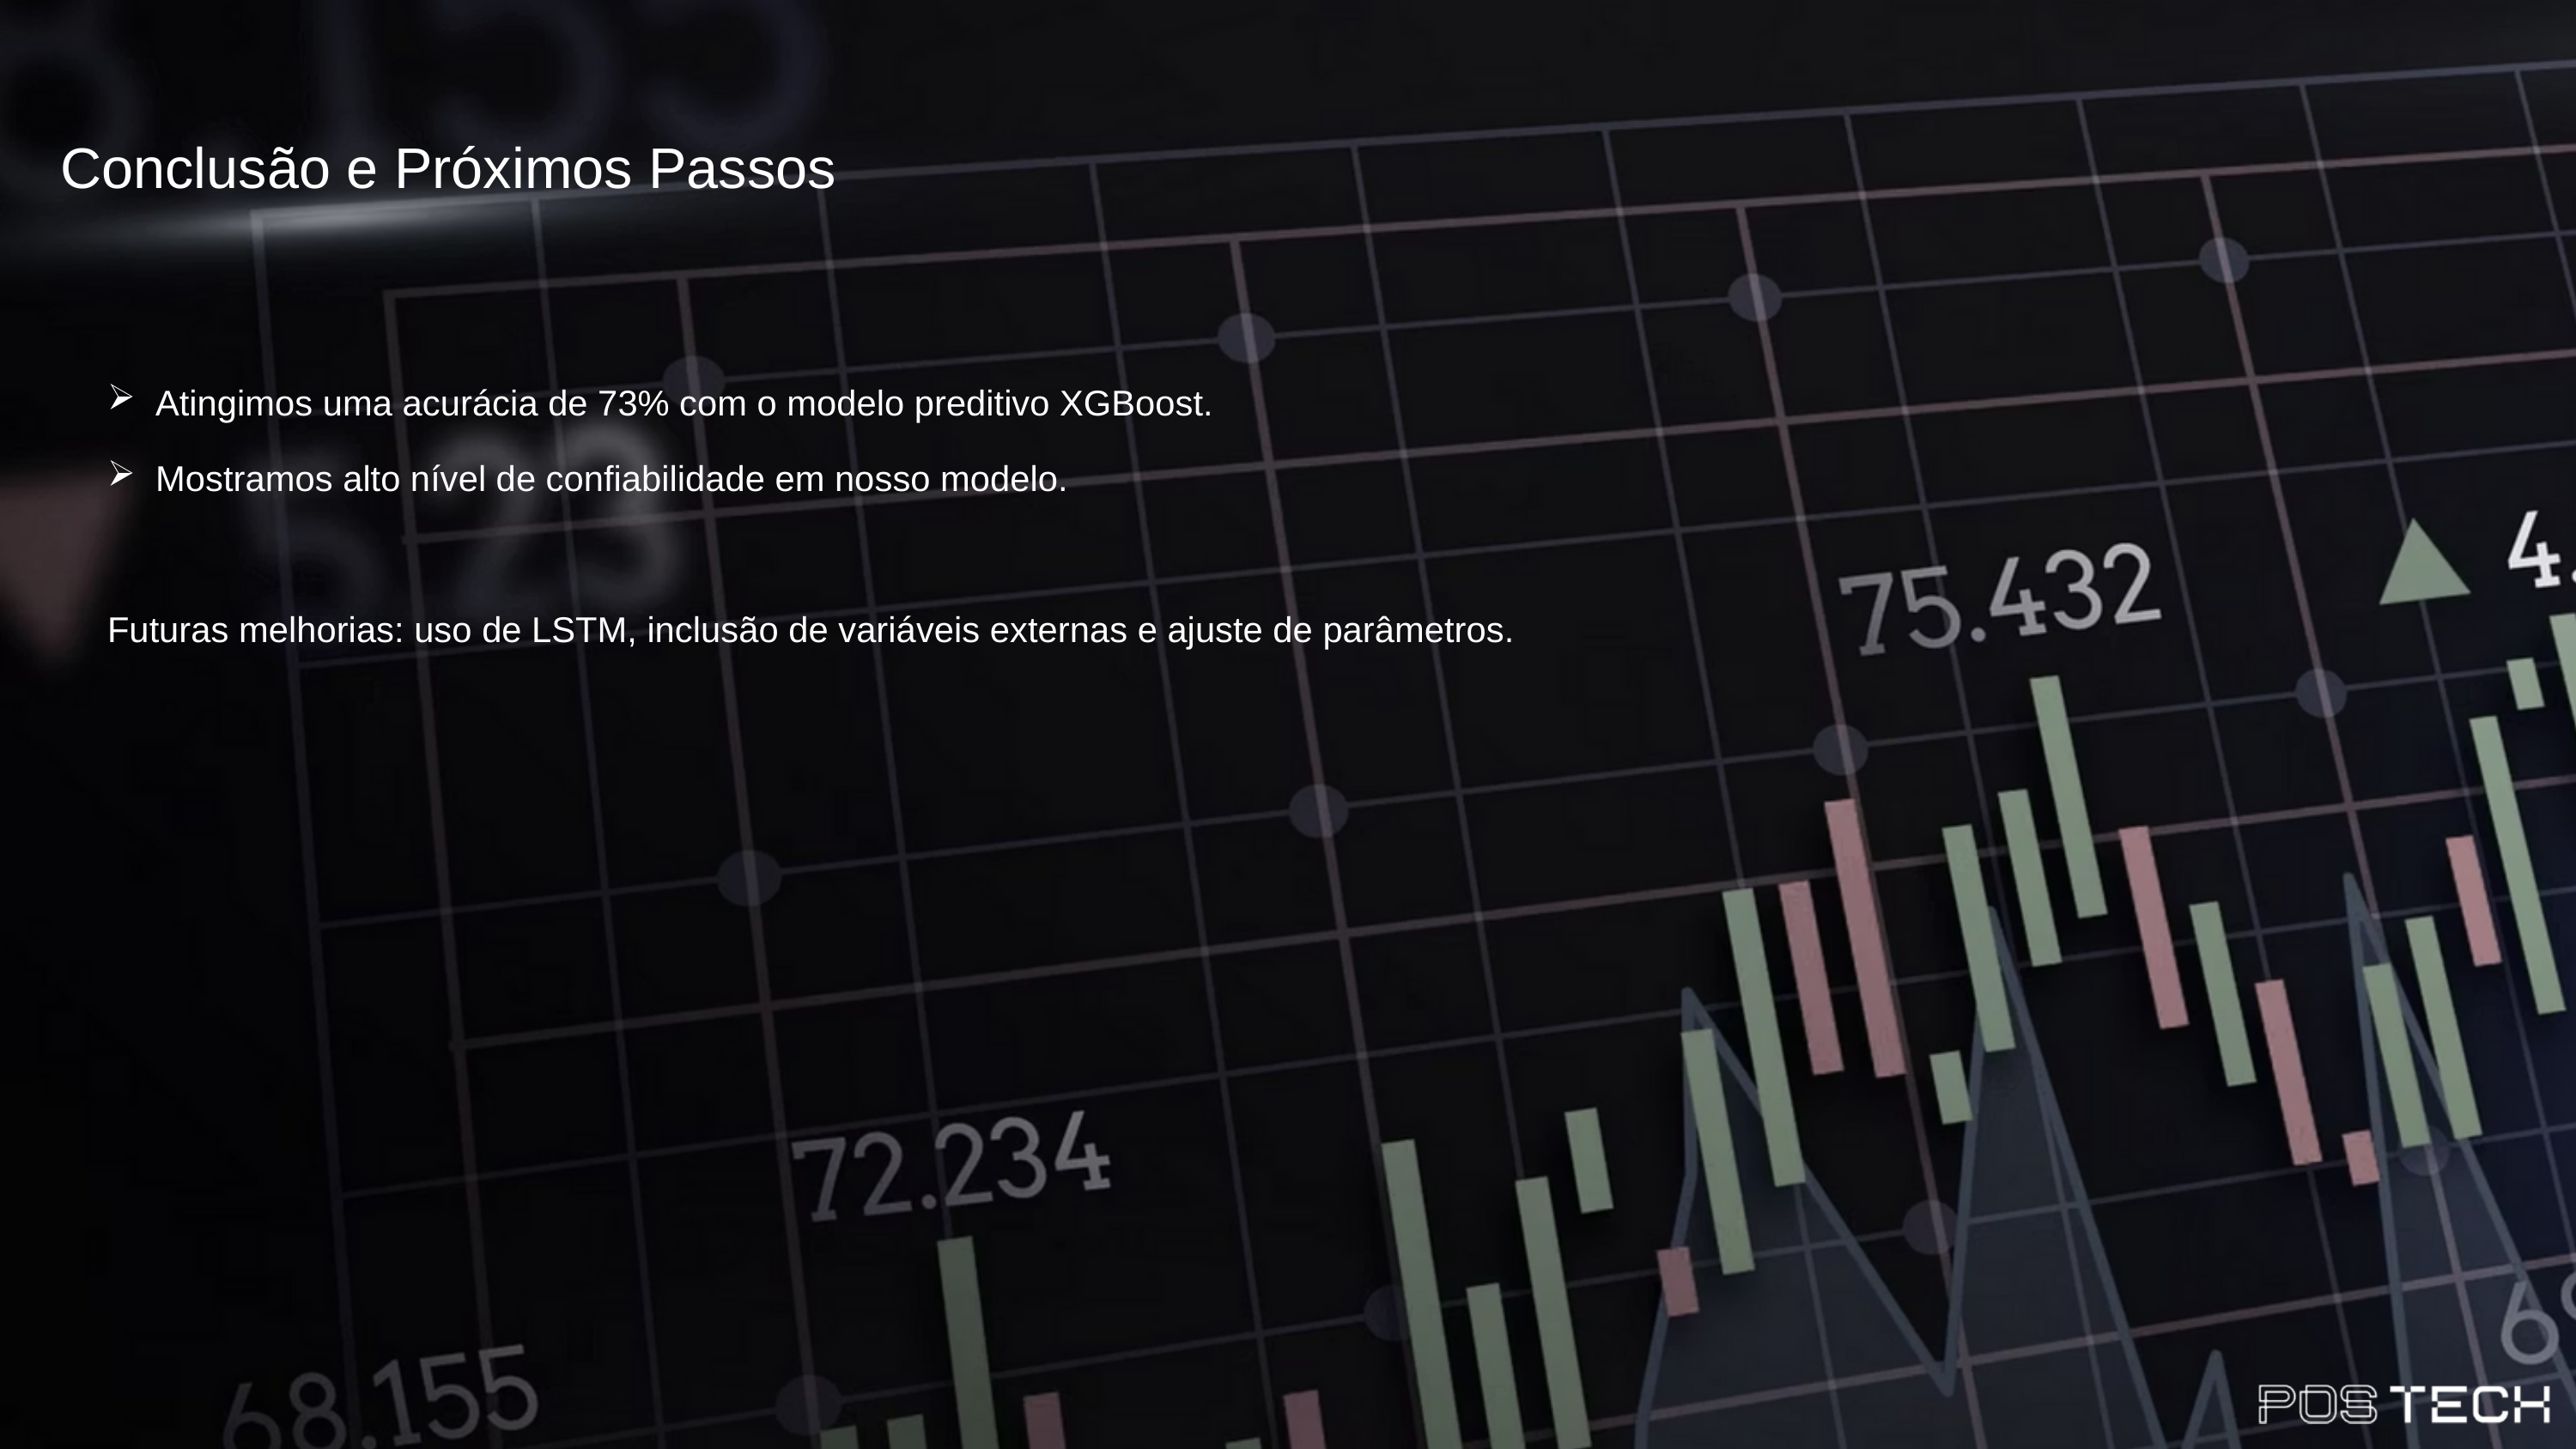

Conclusão e Próximos Passos
Atingimos uma acurácia de 73% com o modelo preditivo XGBoost.
Mostramos alto nível de confiabilidade em nosso modelo.

Futuras melhorias: uso de LSTM, inclusão de variáveis externas e ajuste de parâmetros.